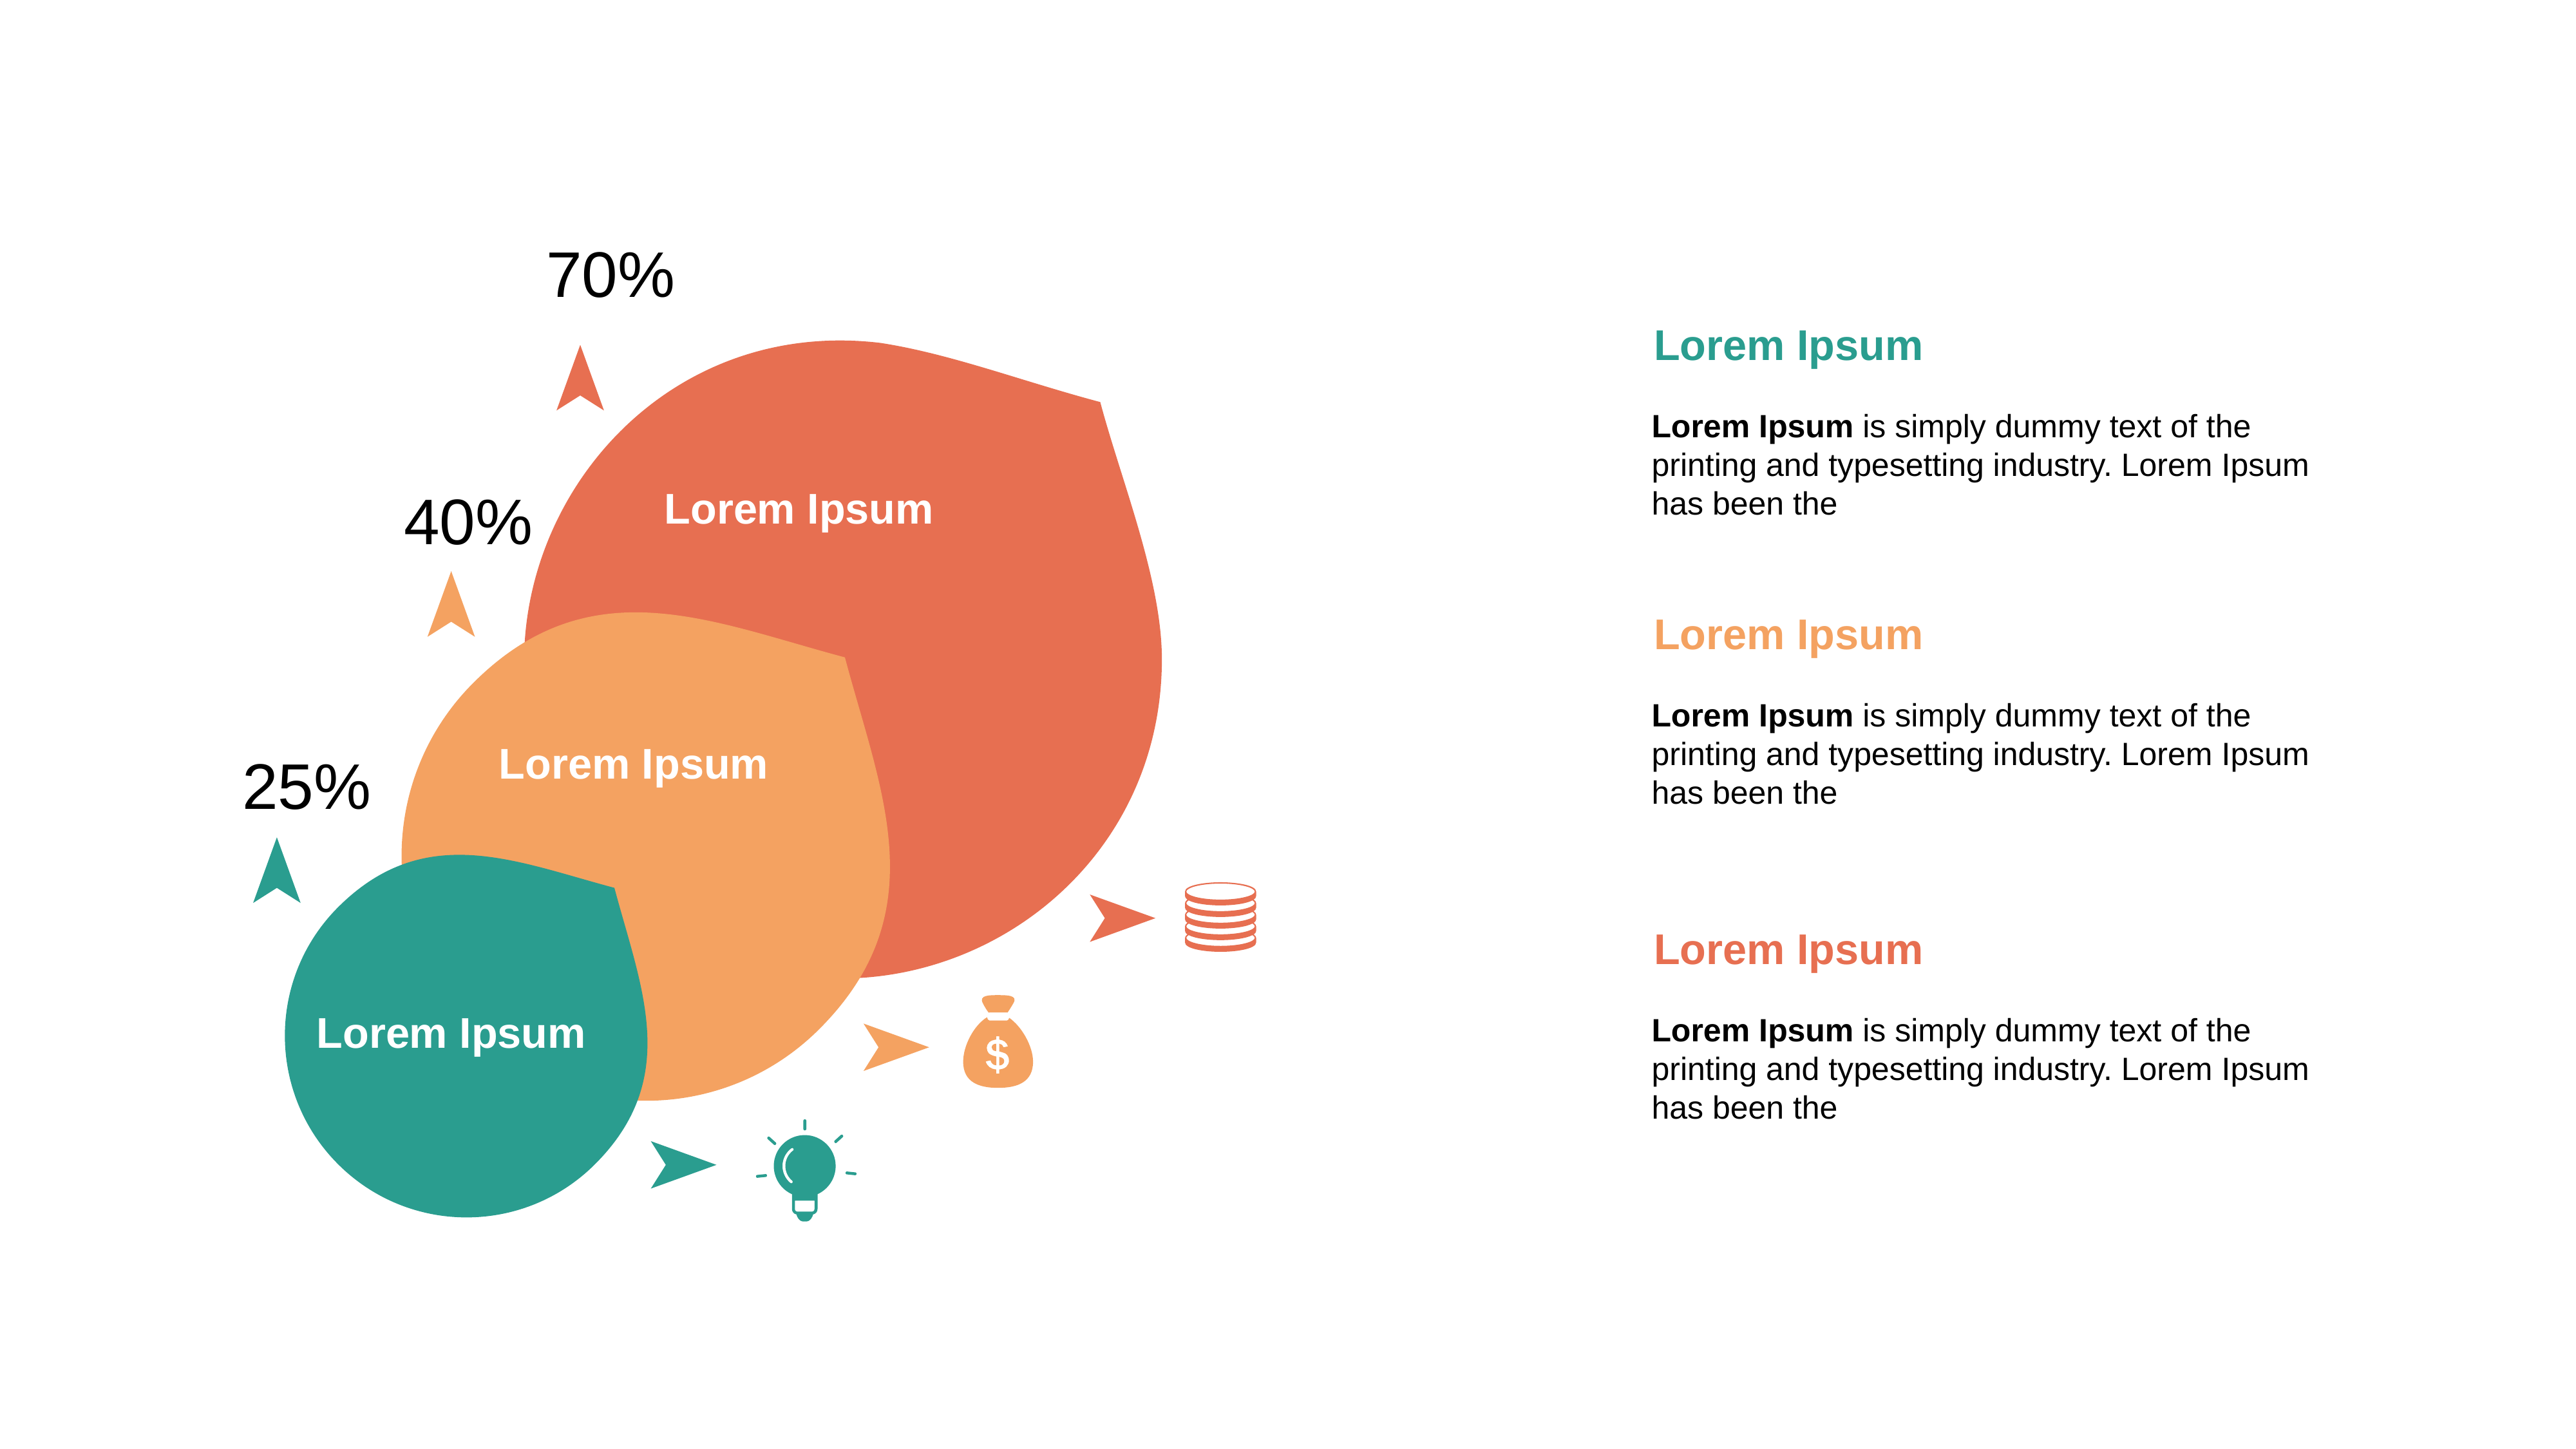

70%
Lorem Ipsum

Lorem Ipsum is simply dummy text of the printing and typesetting industry. Lorem Ipsum has been the
40%
Lorem Ipsum

Lorem Ipsum

Lorem Ipsum is simply dummy text of the printing and typesetting industry. Lorem Ipsum has been the
Lorem Ipsum
25%

Lorem Ipsum

Lorem Ipsum
Lorem Ipsum is simply dummy text of the printing and typesetting industry. Lorem Ipsum has been the